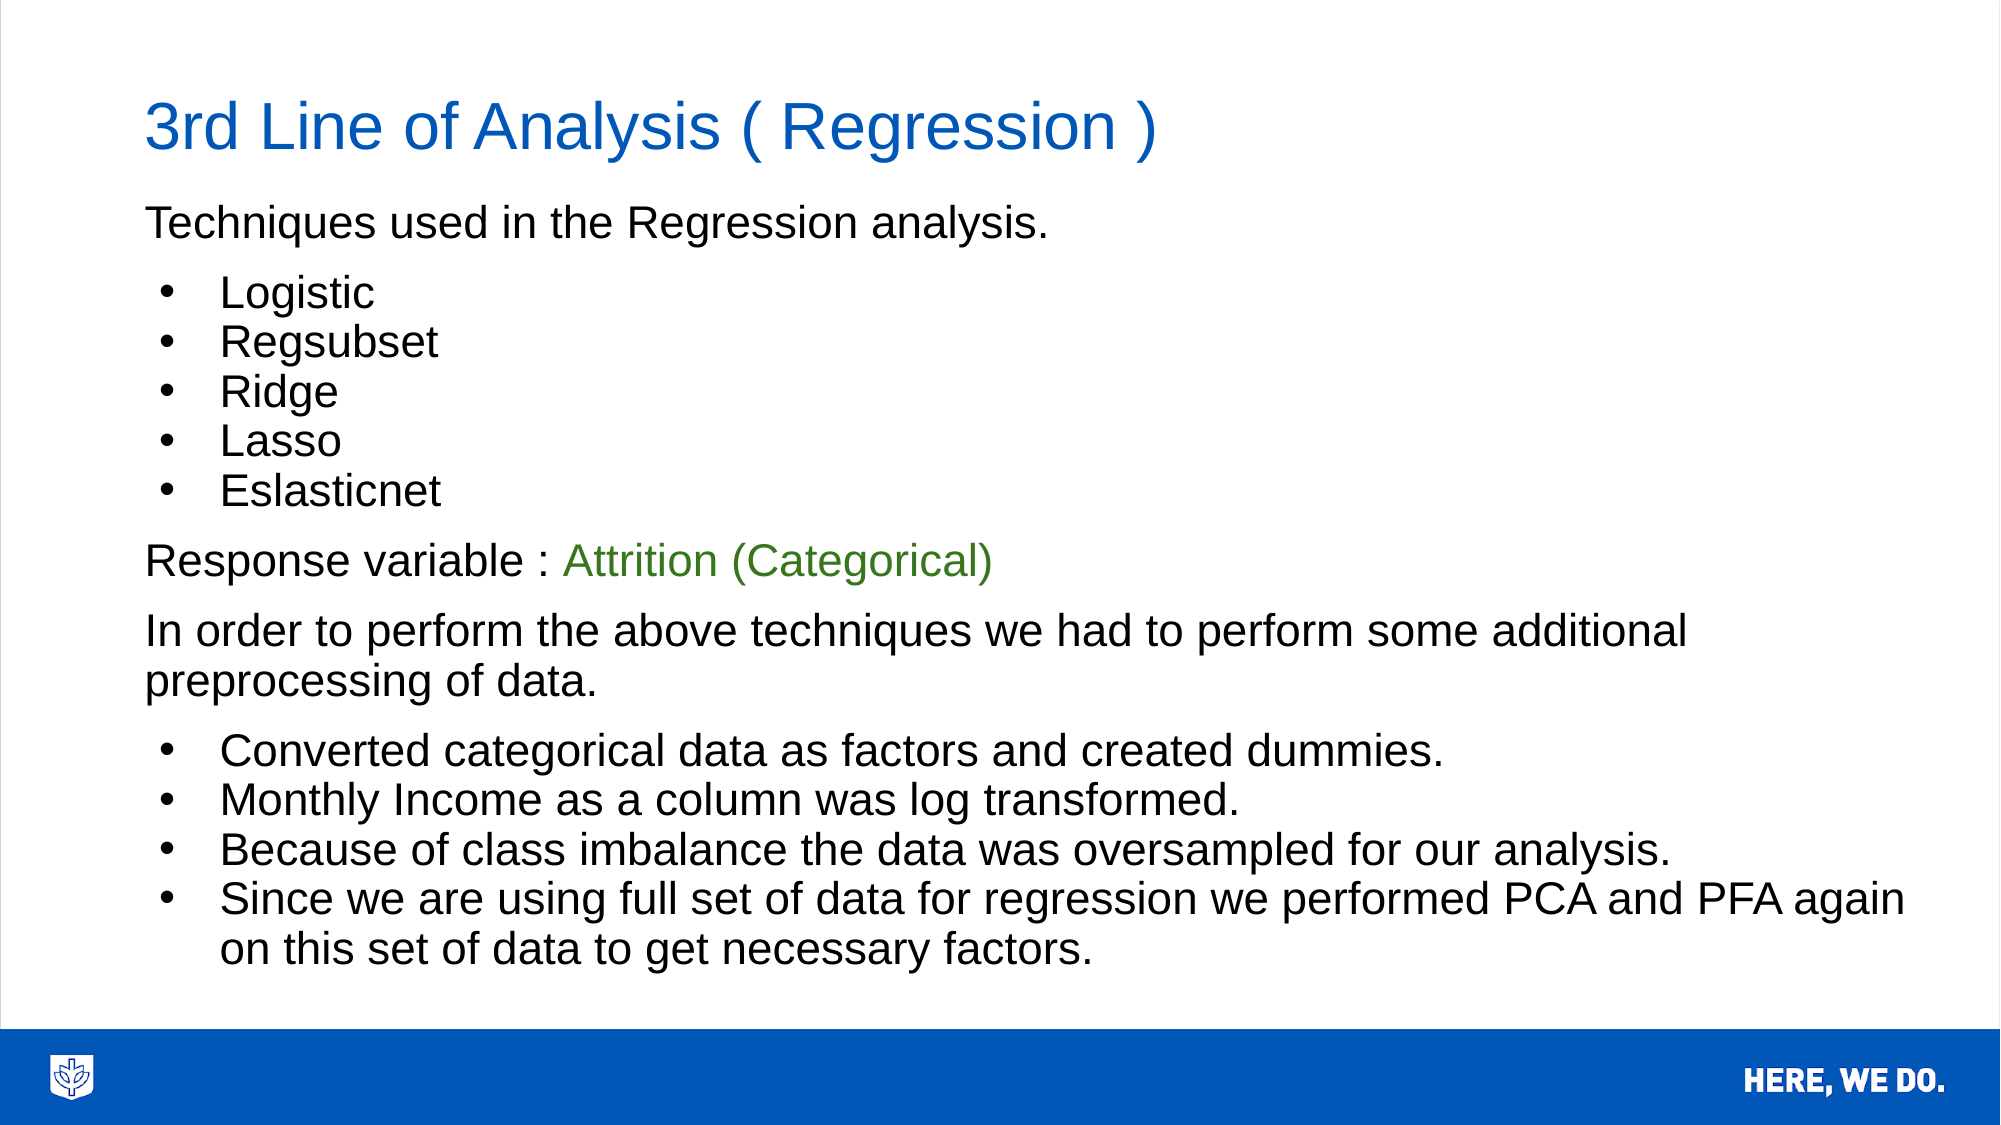

# 3rd Line of Analysis ( Regression )
Techniques used in the Regression analysis.
Logistic
Regsubset
Ridge
Lasso
Eslasticnet
Response variable : Attrition (Categorical)
In order to perform the above techniques we had to perform some additional preprocessing of data.
Converted categorical data as factors and created dummies.
Monthly Income as a column was log transformed.
Because of class imbalance the data was oversampled for our analysis.
Since we are using full set of data for regression we performed PCA and PFA again on this set of data to get necessary factors.